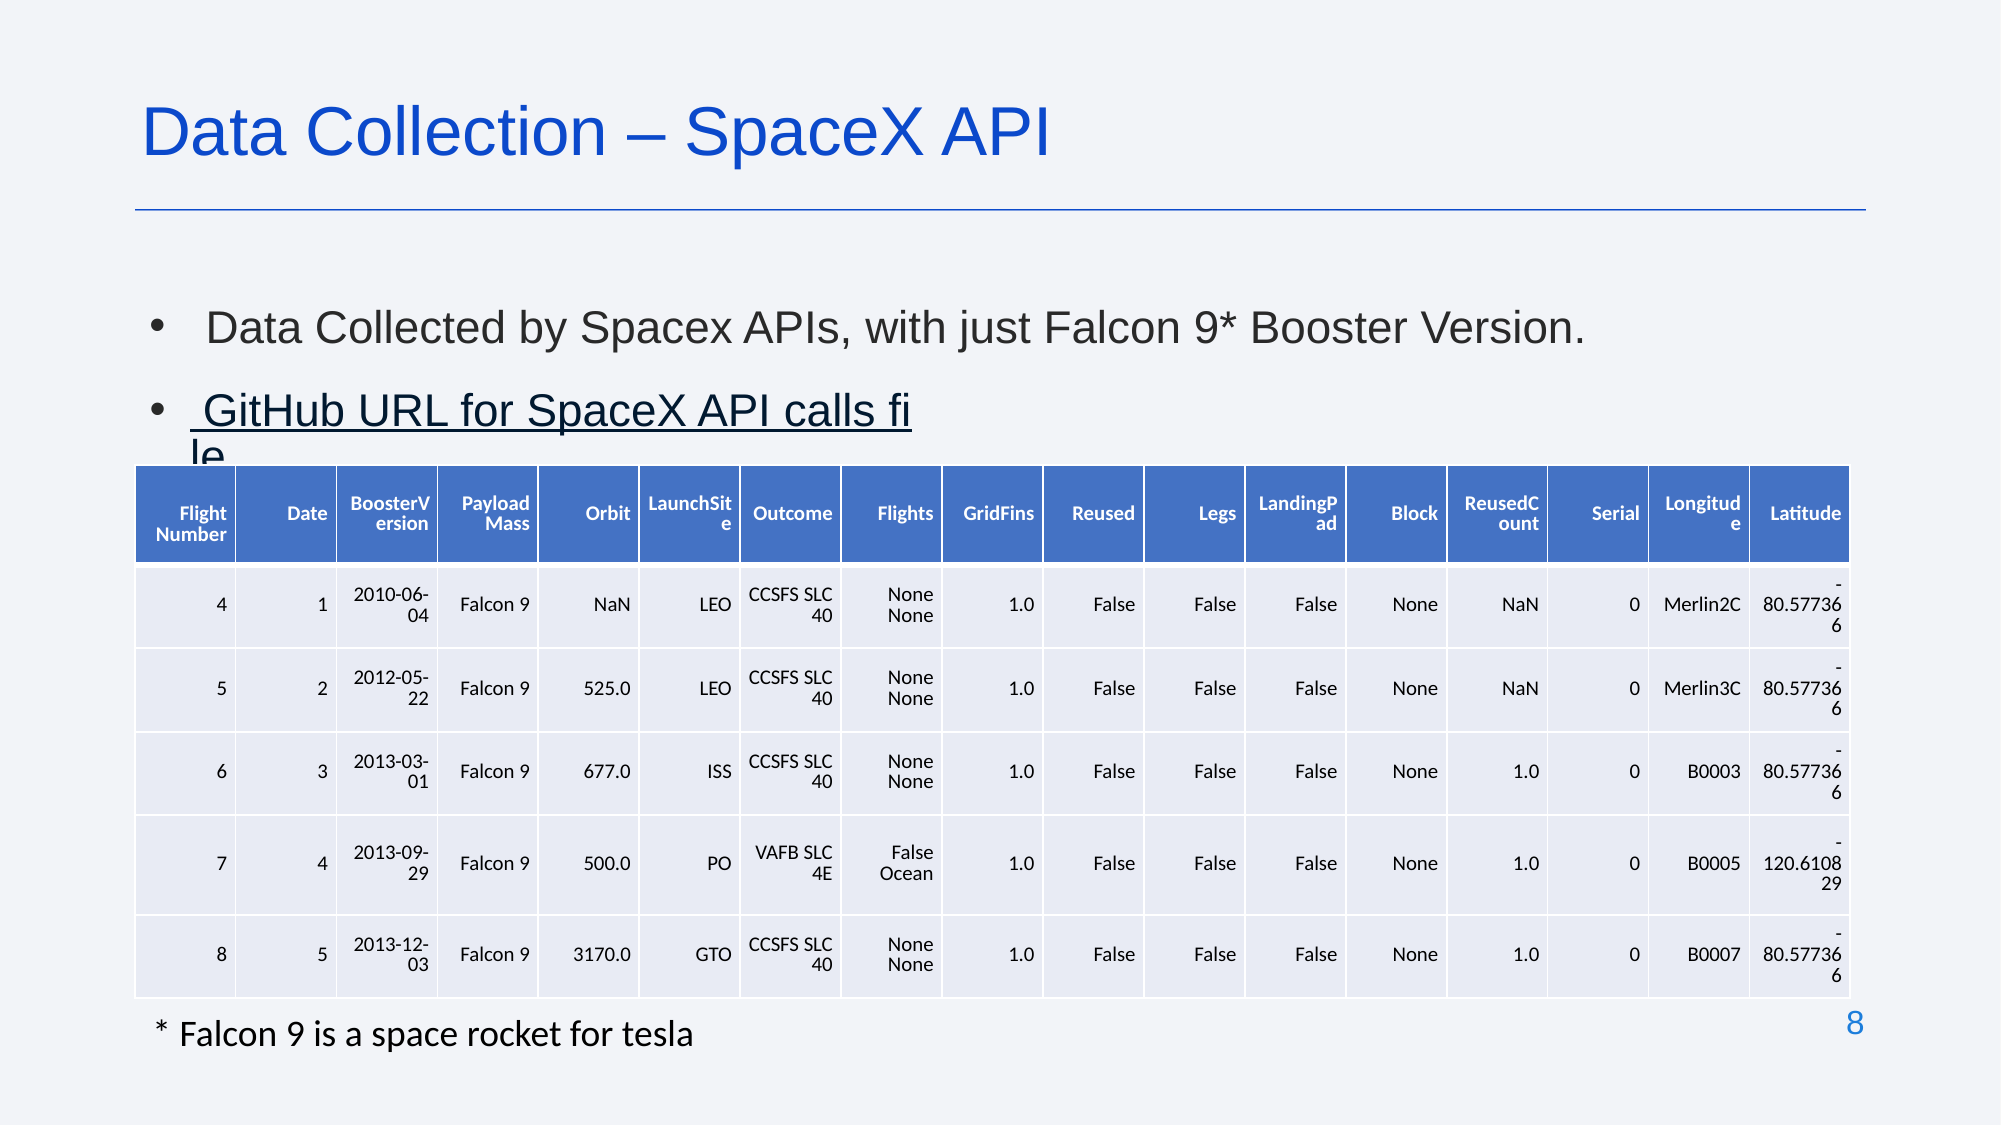

Data Collection – SpaceX API
Data Collected by Spacex APIs, with just Falcon 9* Booster Version.
 GitHub URL for SpaceX API calls file.
| Flight Number | Date | BoosterVersion | PayloadMass | Orbit | LaunchSite | Outcome | Flights | GridFins | Reused | Legs | LandingPad | Block | ReusedCount | Serial | Longitude | Latitude |
| --- | --- | --- | --- | --- | --- | --- | --- | --- | --- | --- | --- | --- | --- | --- | --- | --- |
| 4 | 1 | 2010-06-04 | Falcon 9 | NaN | LEO | CCSFS SLC 40 | None None | 1.0 | False | False | False | None | NaN | 0 | Merlin2C | -80.577366 |
| 5 | 2 | 2012-05-22 | Falcon 9 | 525.0 | LEO | CCSFS SLC 40 | None None | 1.0 | False | False | False | None | NaN | 0 | Merlin3C | -80.577366 |
| 6 | 3 | 2013-03-01 | Falcon 9 | 677.0 | ISS | CCSFS SLC 40 | None None | 1.0 | False | False | False | None | 1.0 | 0 | B0003 | -80.577366 |
| 7 | 4 | 2013-09-29 | Falcon 9 | 500.0 | PO | VAFB SLC 4E | False Ocean | 1.0 | False | False | False | None | 1.0 | 0 | B0005 | -120.610829 |
| 8 | 5 | 2013-12-03 | Falcon 9 | 3170.0 | GTO | CCSFS SLC 40 | None None | 1.0 | False | False | False | None | 1.0 | 0 | B0007 | -80.577366 |
8
* Falcon 9 is a space rocket for tesla